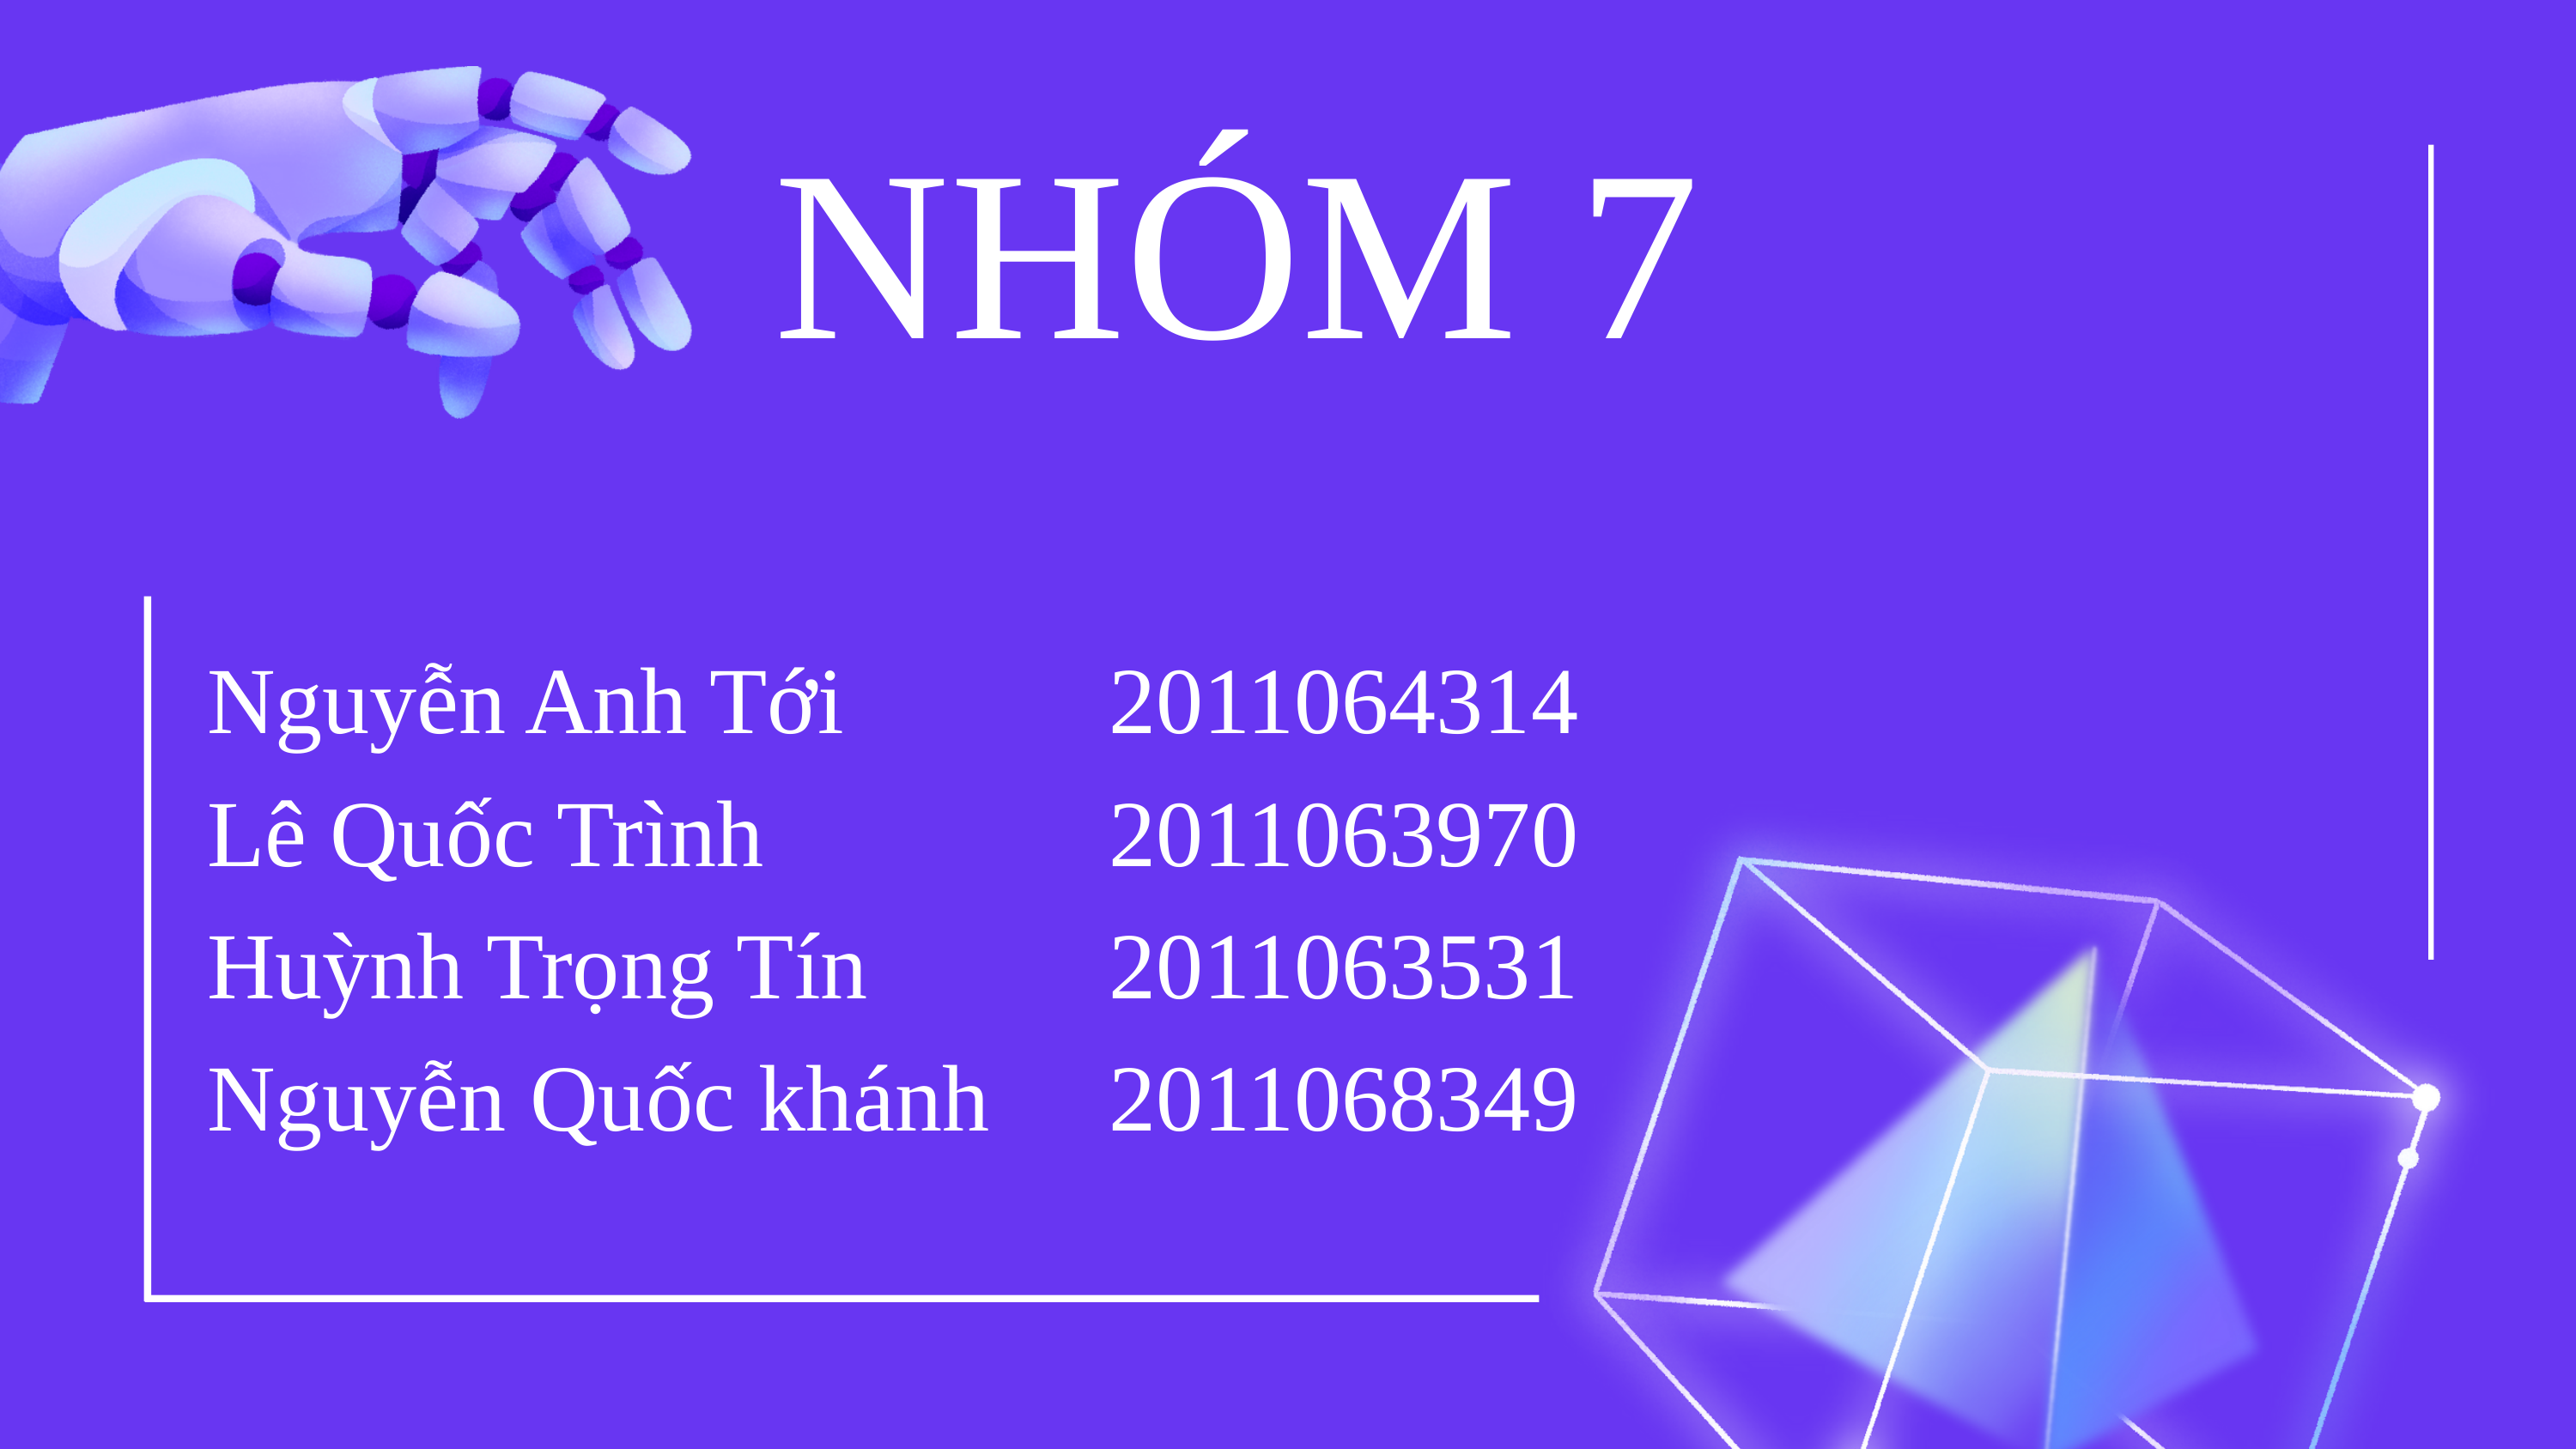

NHÓM 7

Nguyễn Anh Tới  		2011064314
Lê Quốc Trình    		2011063970
Huỳnh Trọng Tín 		2011063531
Nguyễn Quốc khánh	2011068349